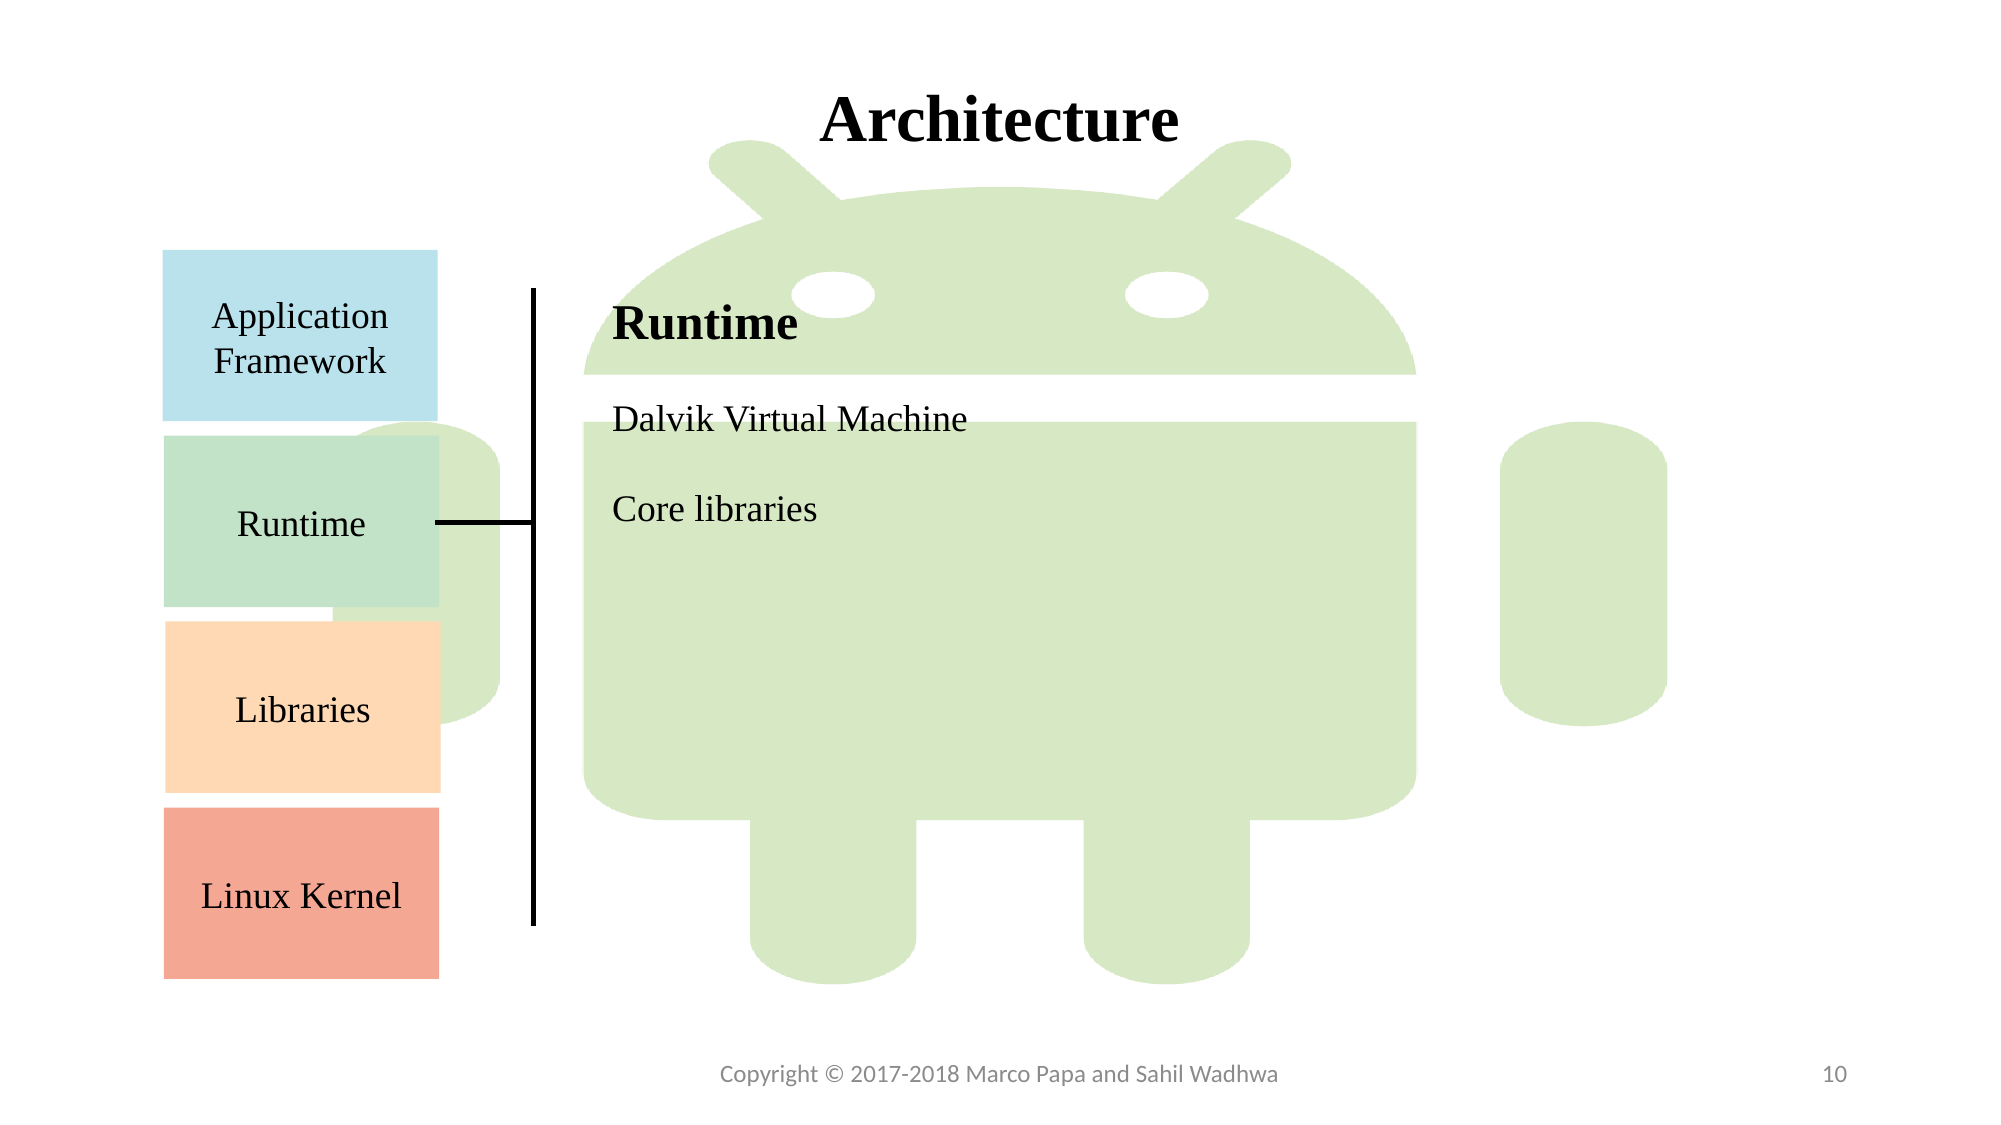

# Architecture
Runtime
Dalvik Virtual Machine
Core libraries
Application Framework
Runtime
Libraries
Linux Kernel
Copyright © 2017-2018 Marco Papa and Sahil Wadhwa
10